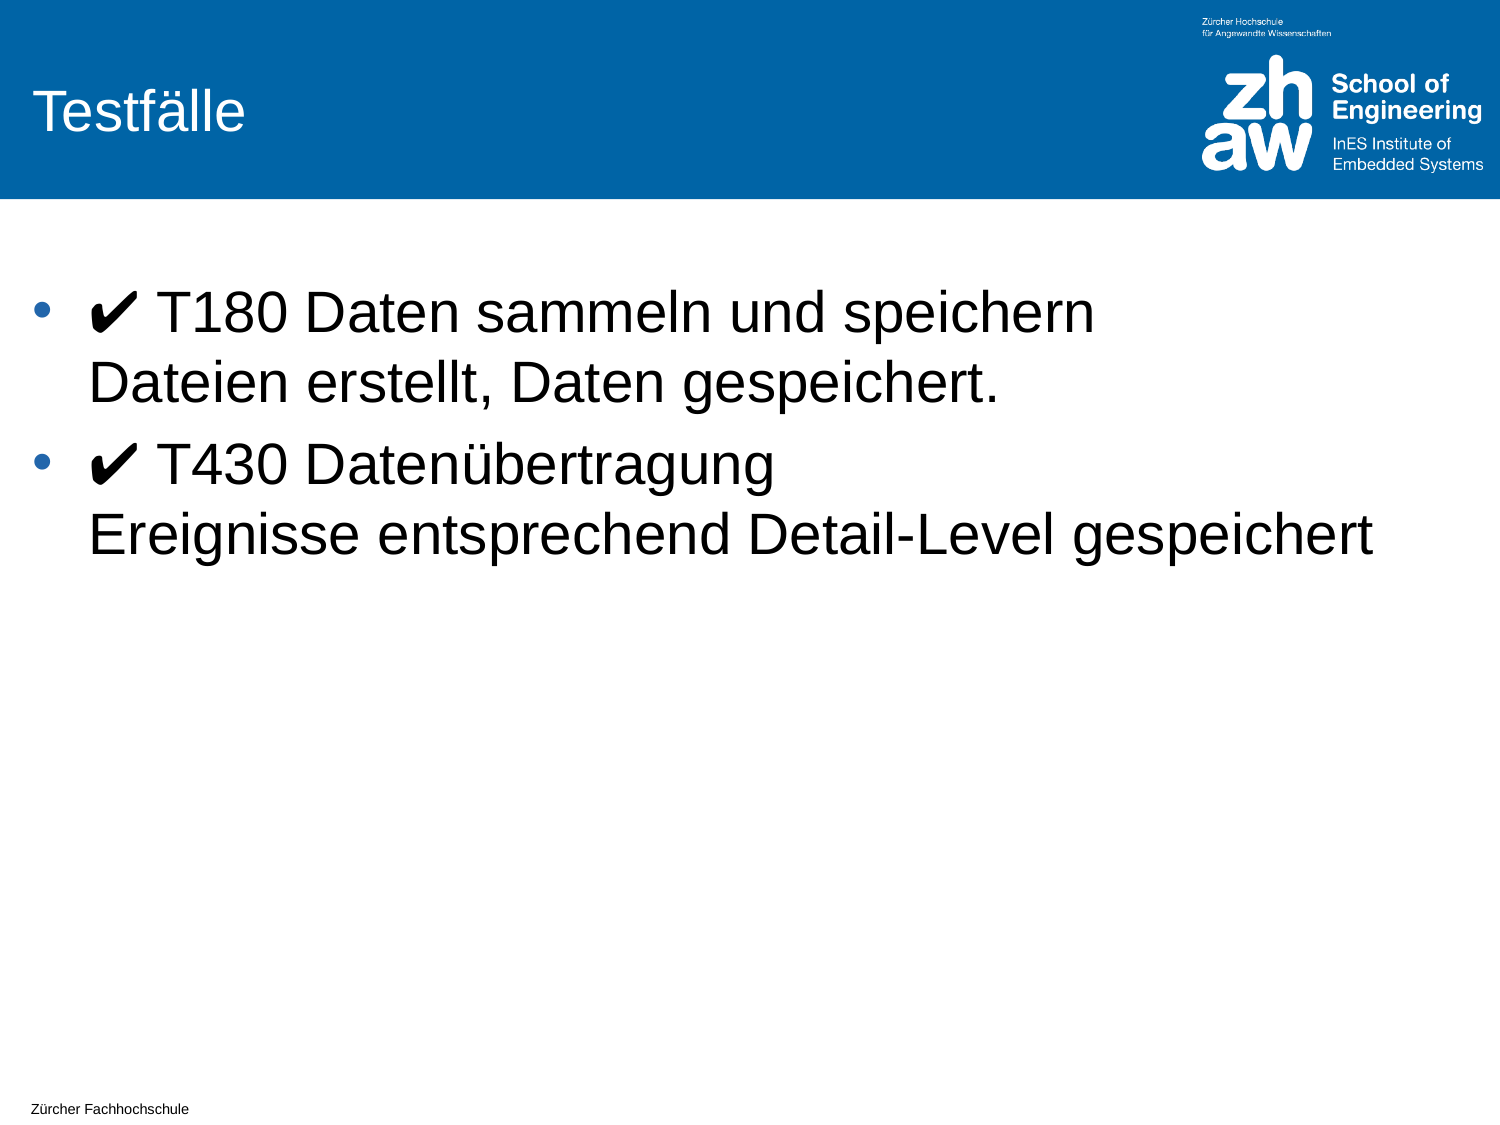

# Testfälle
✔ T180 Daten sammeln und speichern
Dateien erstellt, Daten gespeichert.
✔ T430 Datenübertragung
Ereignisse entsprechend Detail-Level gespeichert